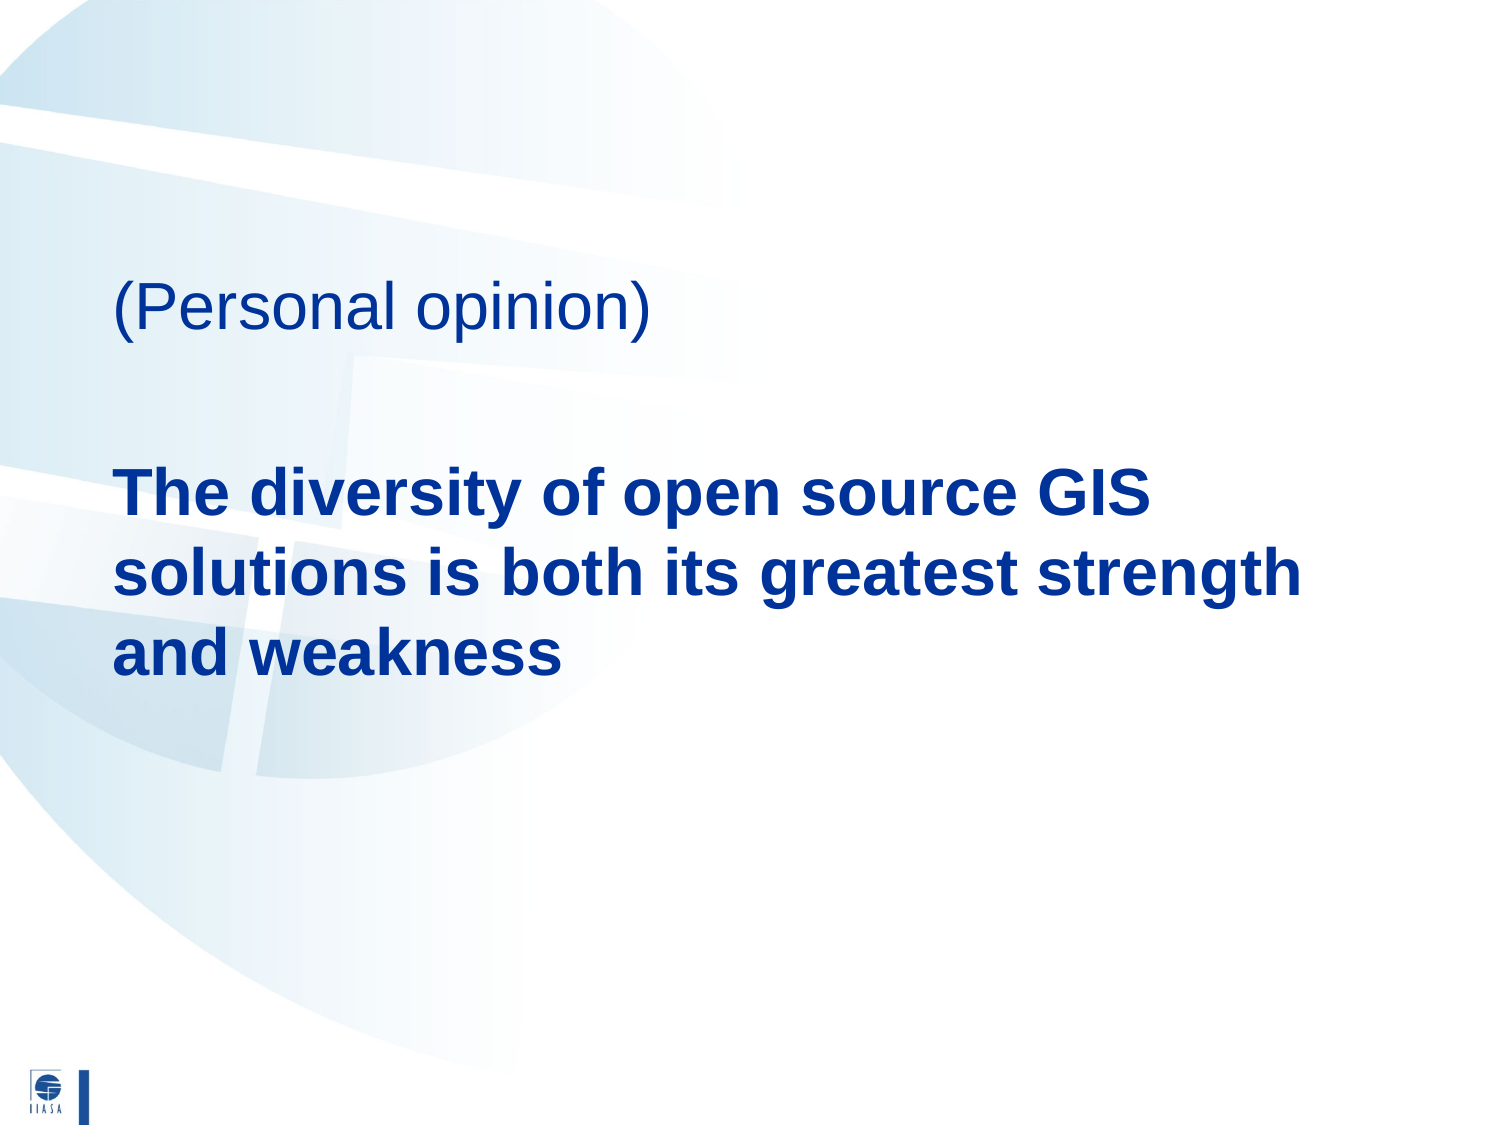

(Personal opinion)

The diversity of open source GIS solutions is both its greatest strength and weakness